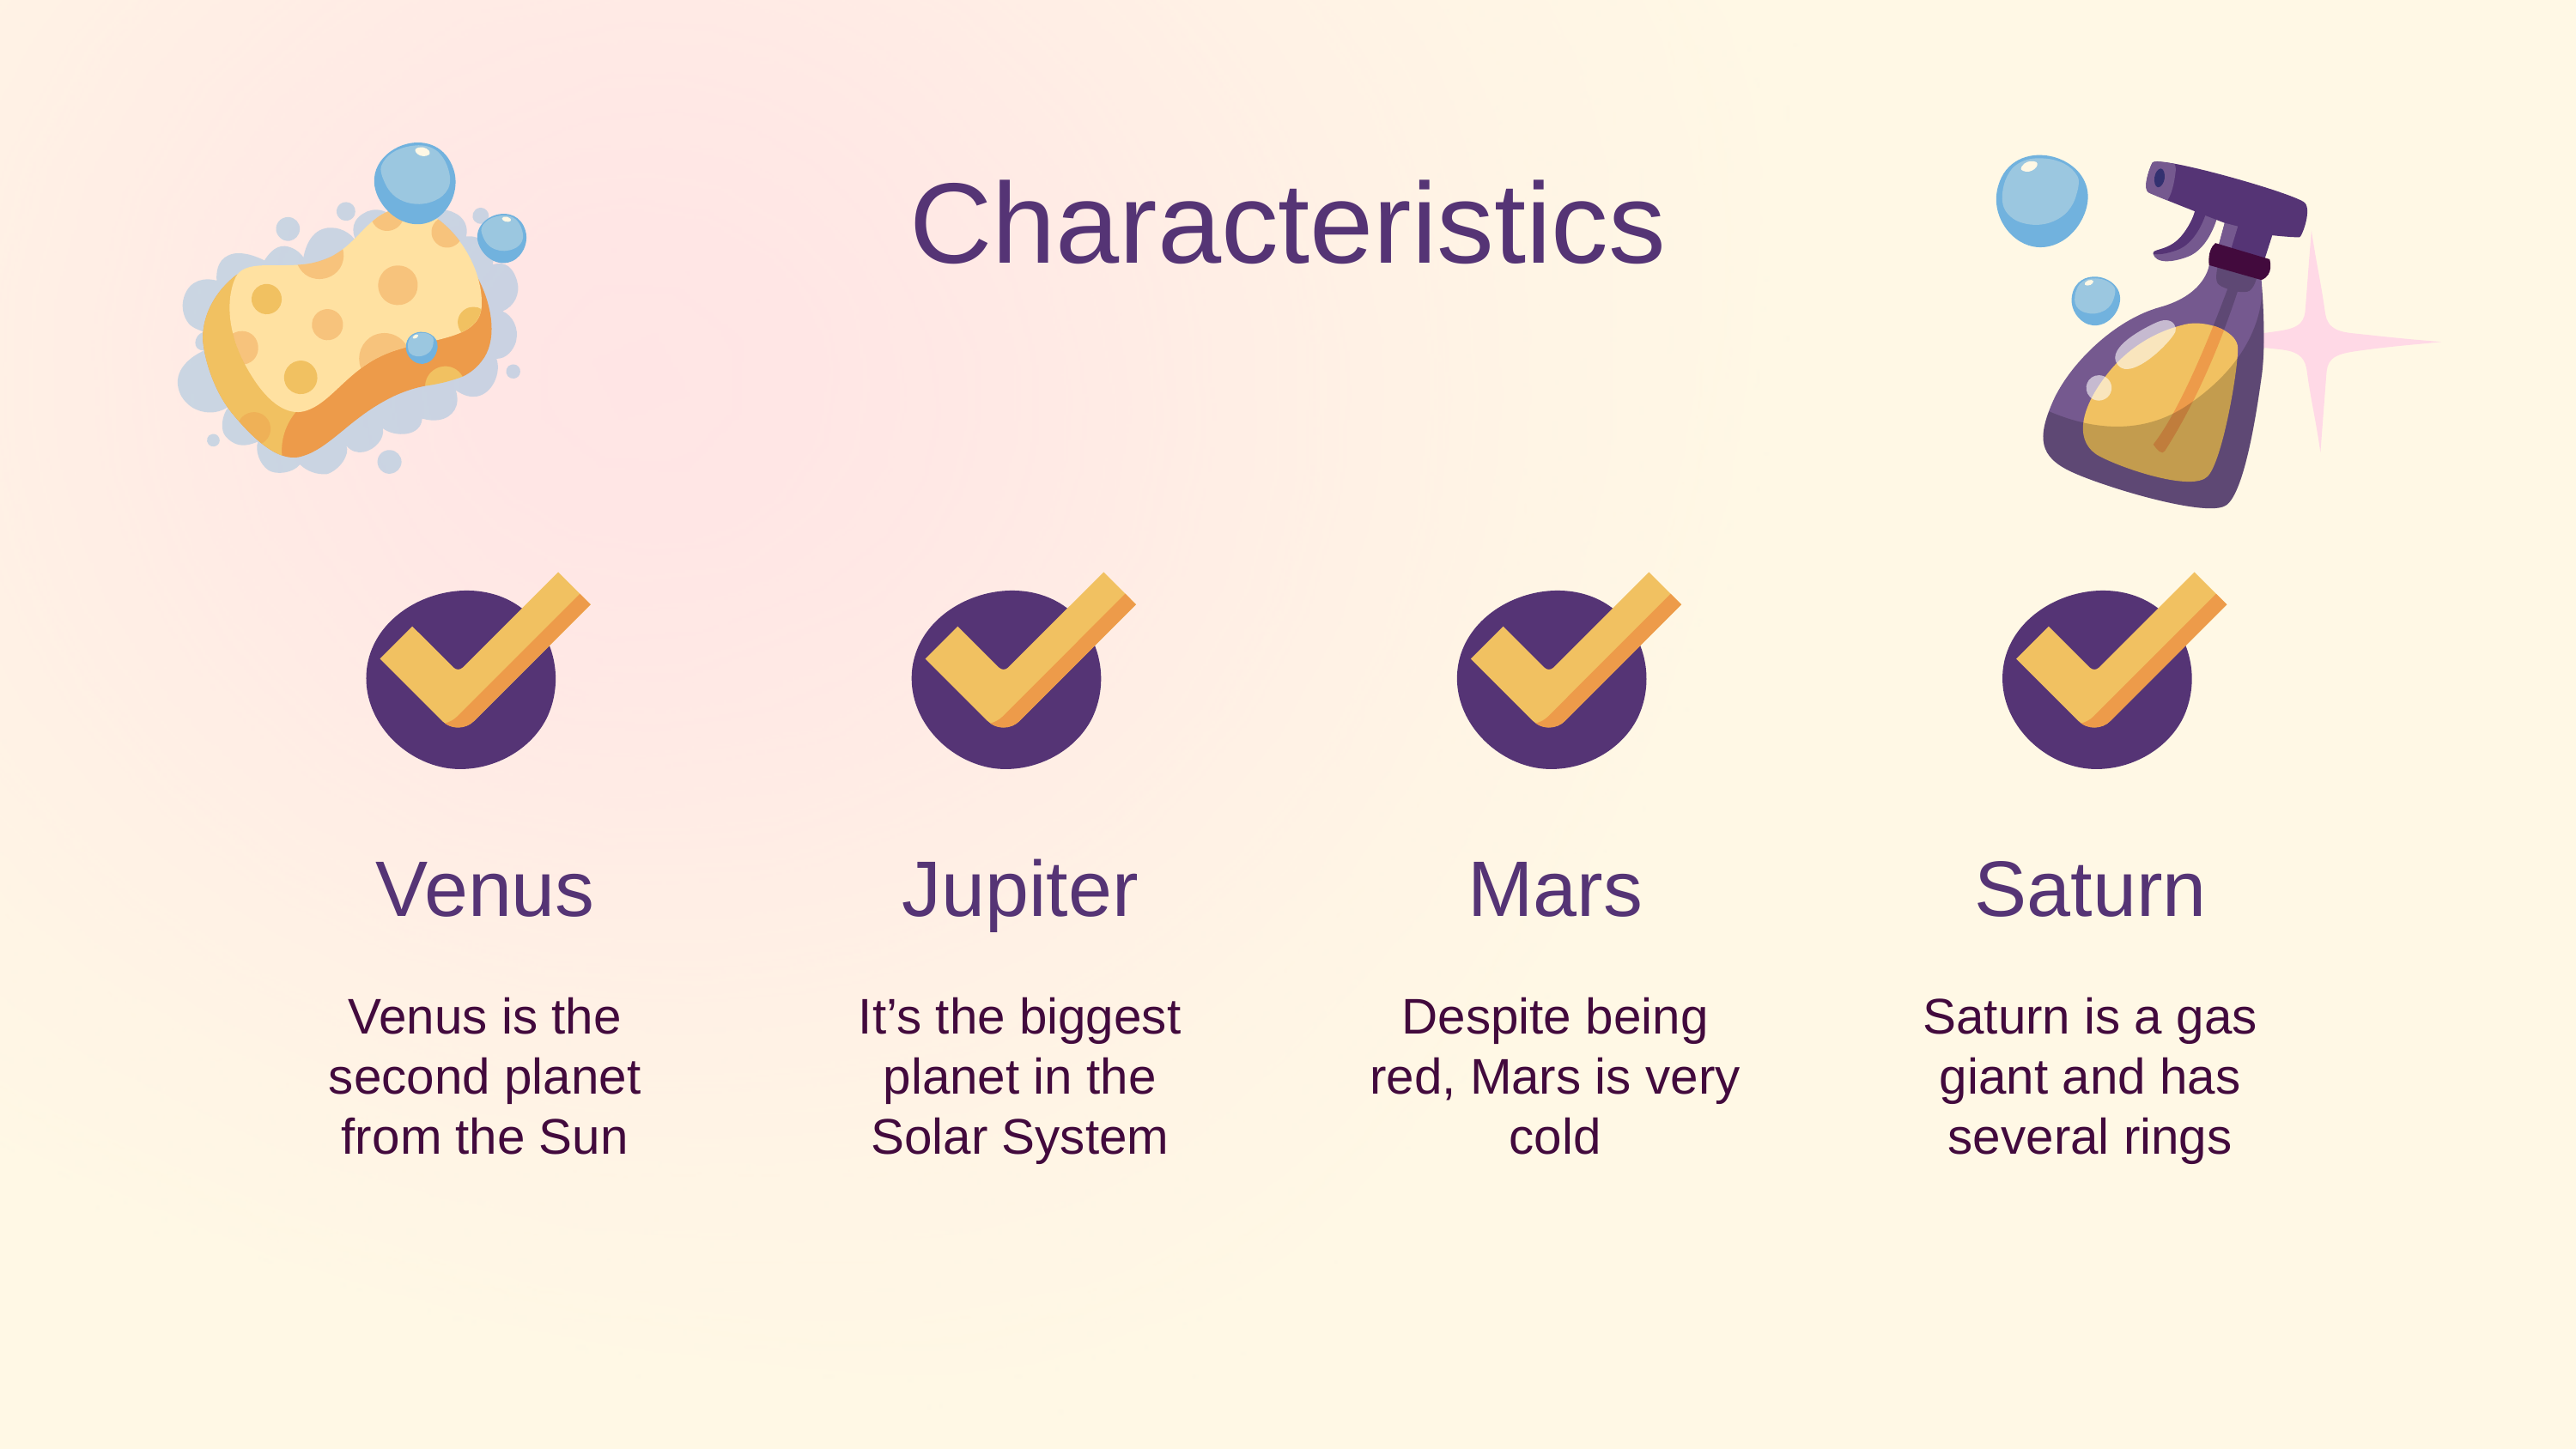

# Characteristics

Venus
Jupiter
Mars
Saturn
Venus is the second planet from the Sun
It’s the biggest planet in the Solar System
Despite being red, Mars is very cold
Saturn is a gas giant and has several rings